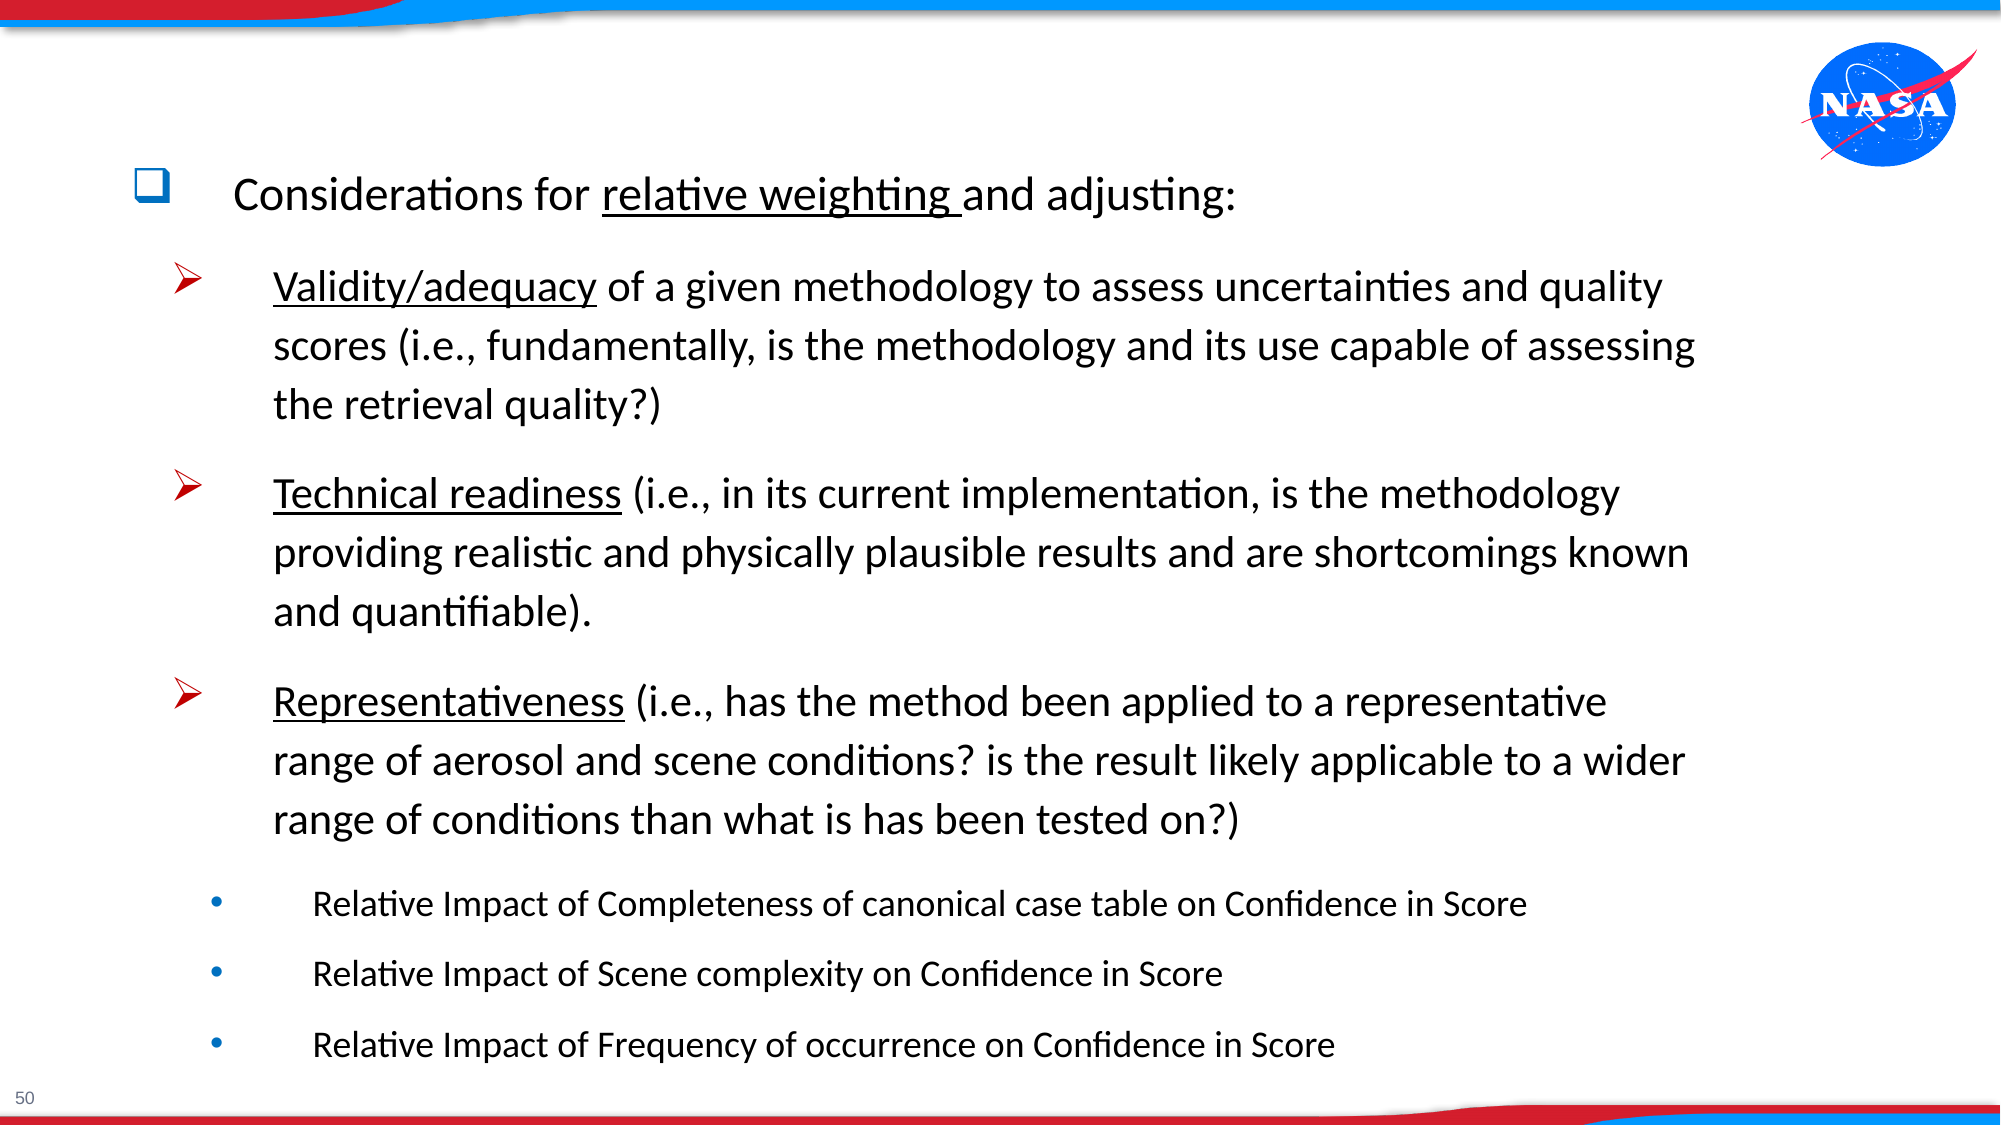

Considerations for relative weighting and adjusting:
Validity/adequacy of a given methodology to assess uncertainties and quality scores (i.e., fundamentally, is the methodology and its use capable of assessing the retrieval quality?)
Technical readiness (i.e., in its current implementation, is the methodology providing realistic and physically plausible results and are shortcomings known and quantifiable).
Representativeness (i.e., has the method been applied to a representative range of aerosol and scene conditions? is the result likely applicable to a wider range of conditions than what is has been tested on?)
Relative Impact of Completeness of canonical case table on Confidence in Score
Relative Impact of Scene complexity on Confidence in Score
Relative Impact of Frequency of occurrence on Confidence in Score

50